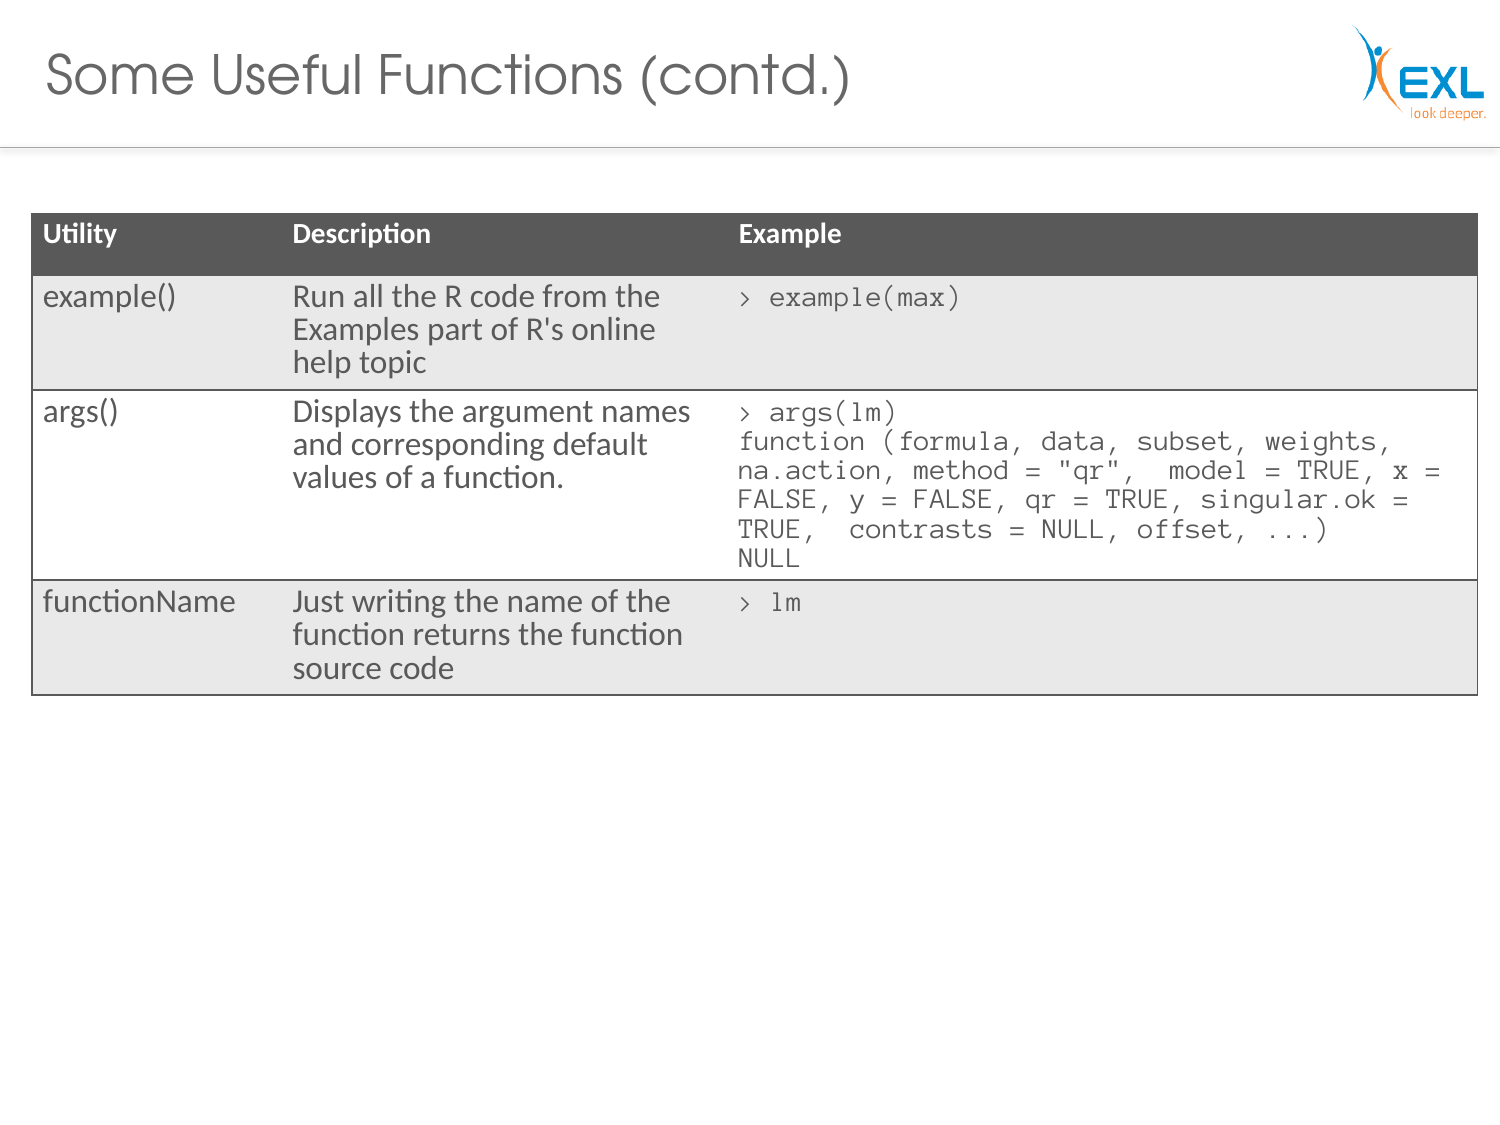

# Some Useful Functions (contd.)
| Utility | Description | Example |
| --- | --- | --- |
| example() | Run all the R code from the Examples part of R's online help topic | > example(max) |
| args() | Displays the argument names and corresponding default values of a function. | > args(lm) function (formula, data, subset, weights, na.action, method = "qr", model = TRUE, x = FALSE, y = FALSE, qr = TRUE, singular.ok = TRUE, contrasts = NULL, offset, ...) NULL |
| functionName | Just writing the name of the function returns the function source code | > lm |